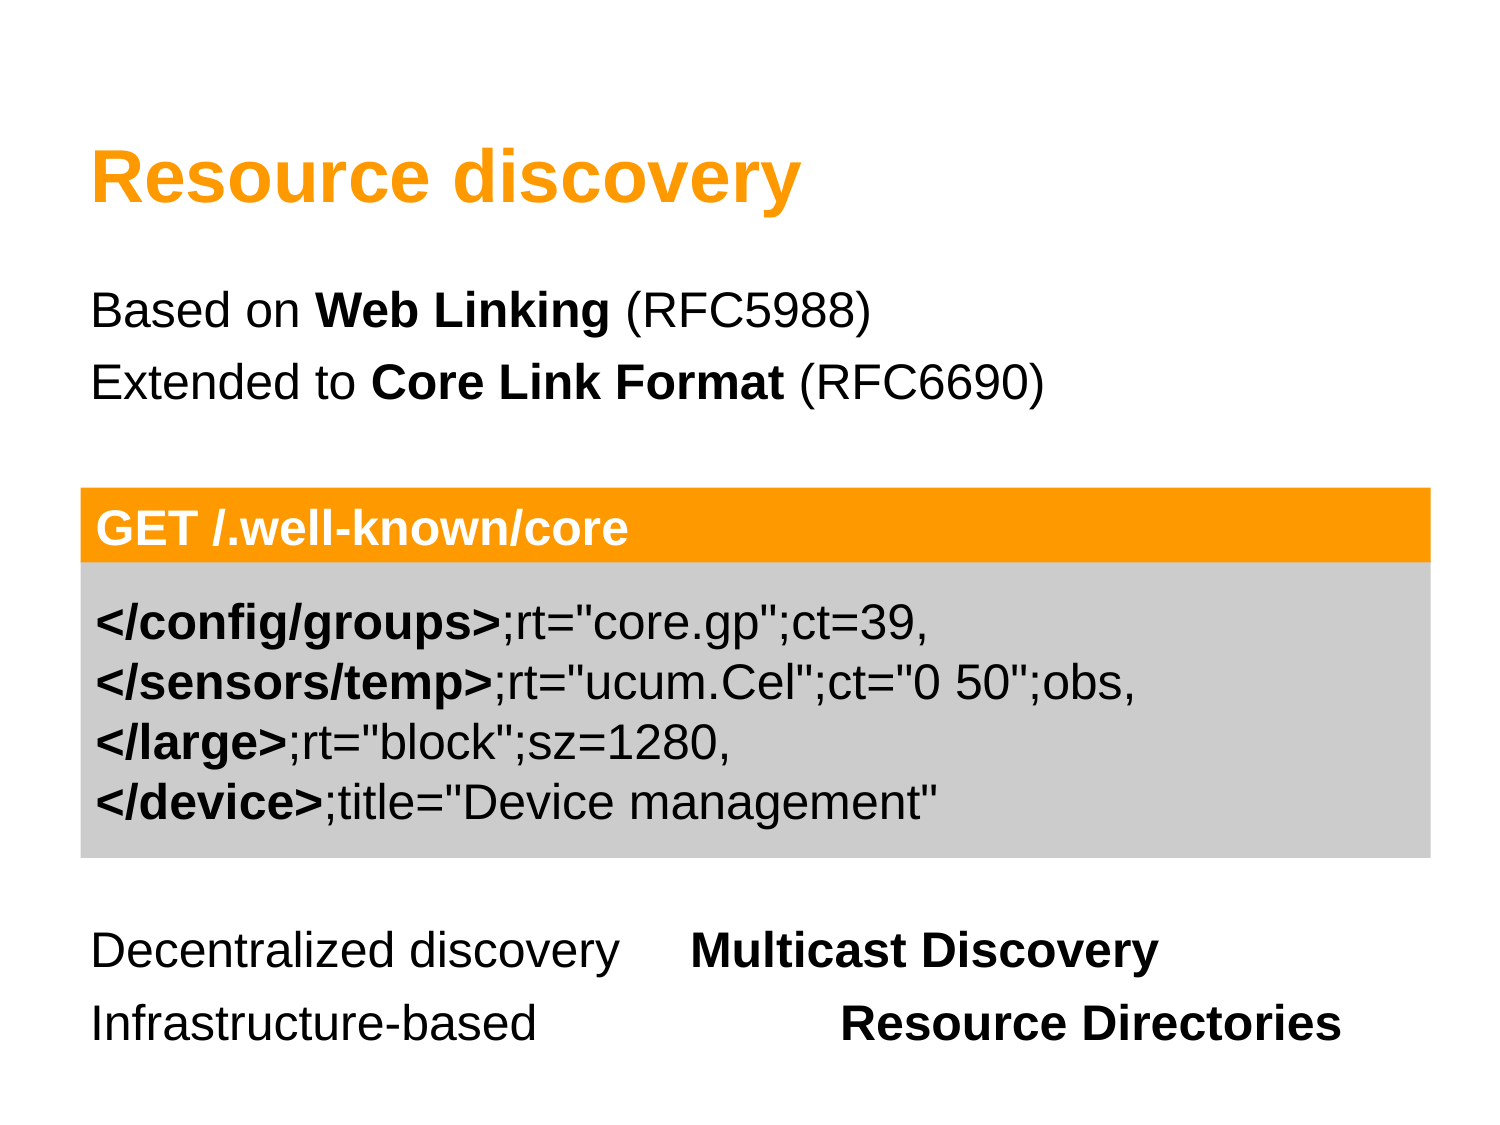

# Resource discovery
Based on Web Linking (RFC5988)
Extended to Core Link Format (RFC6690)

Decentralized discovery	Multicast Discovery
Infrastructure-based			Resource Directories
GET /.well-known/core
</config/groups>;rt="core.gp";ct=39,
</sensors/temp>;rt="ucum.Cel";ct="0 50";obs,
</large>;rt="block";sz=1280,
</device>;title="Device management"